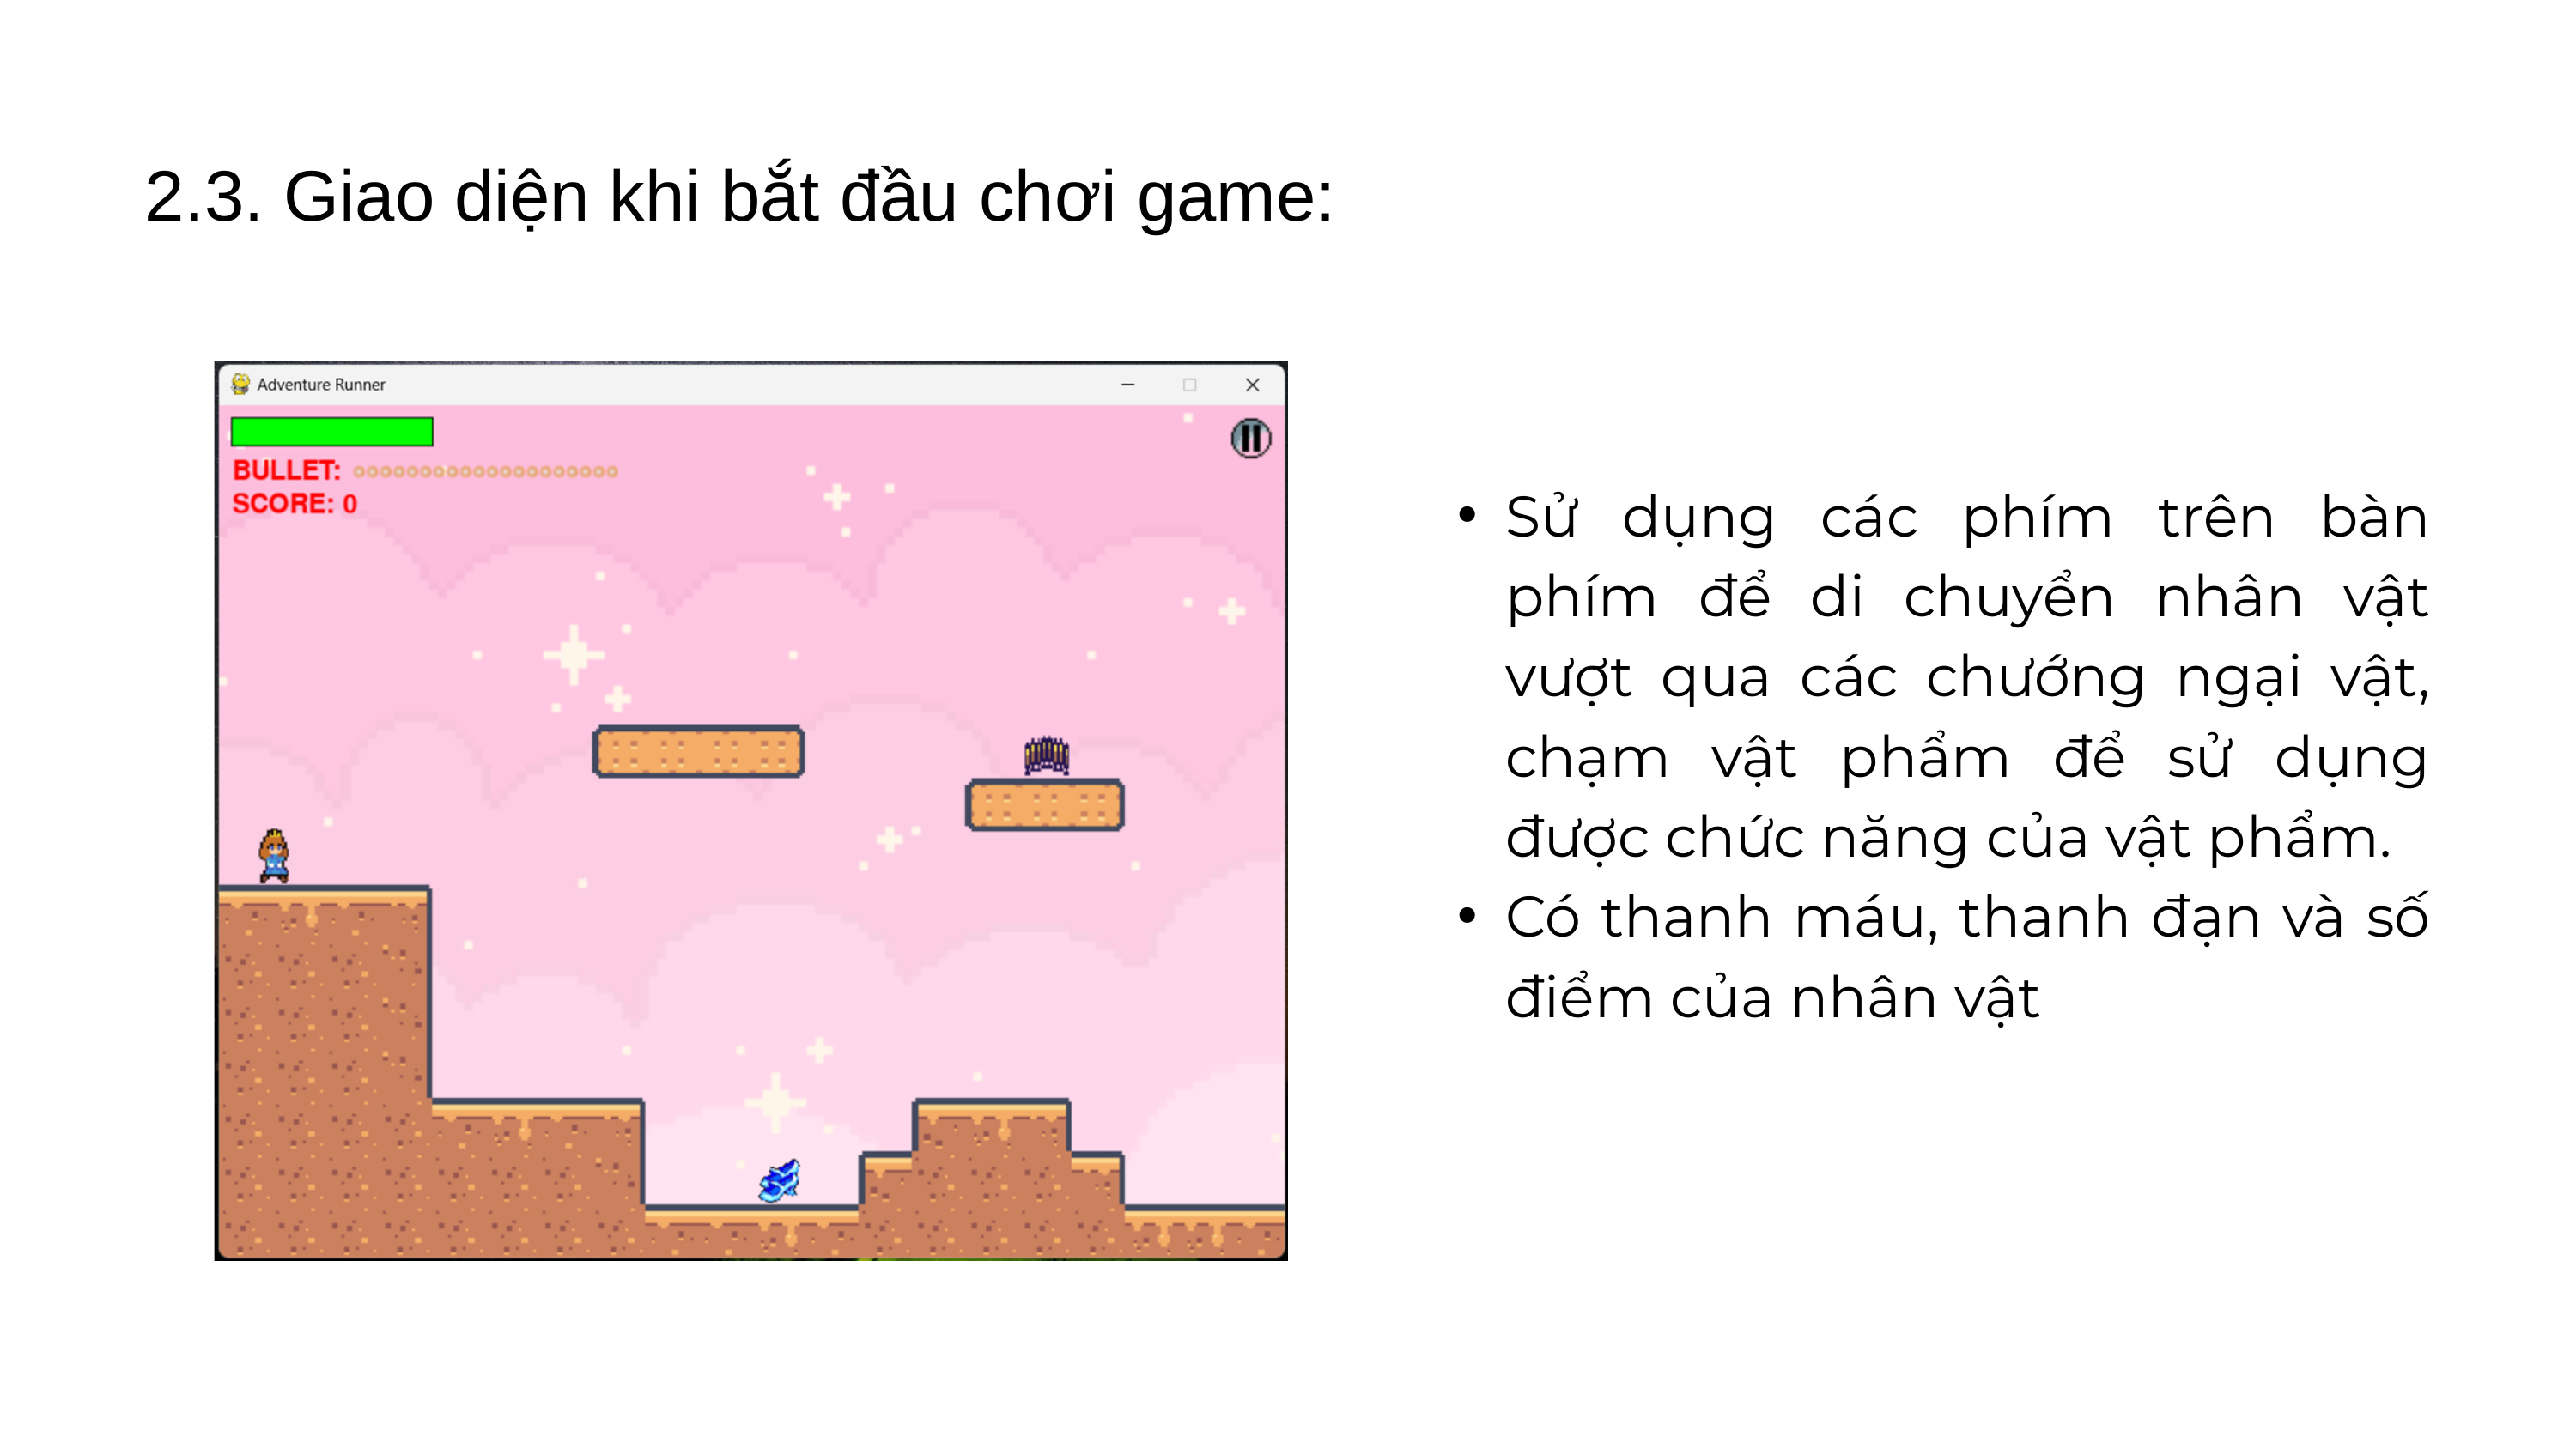

2.3. Giao diện khi bắt đầu chơi game:

Sử dụng các phím trên bàn phím để di chuyển nhân vật vượt qua các chướng ngại vật, chạm vật phẩm để sử dụng được chức năng của vật phẩm.
Có thanh máu, thanh đạn và số điểm của nhân vật